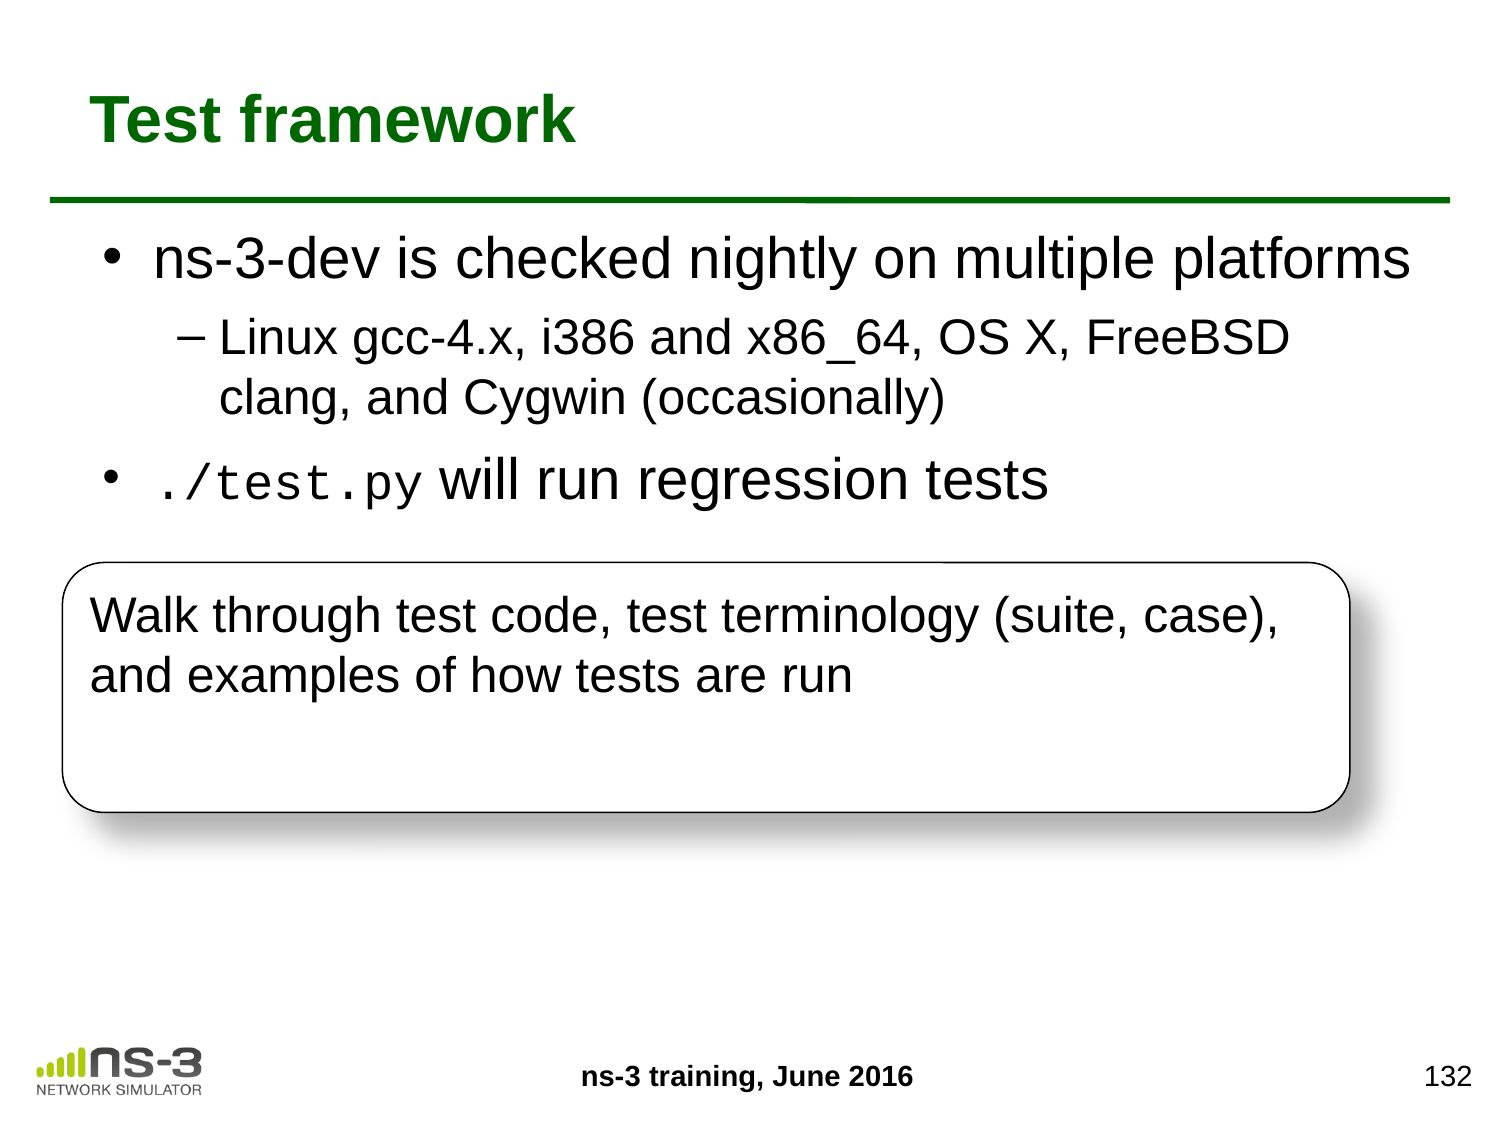

# Test framework
ns-3-dev is checked nightly on multiple platforms
Linux gcc-4.x, i386 and x86_64, OS X, FreeBSD clang, and Cygwin (occasionally)
./test.py will run regression tests

Walk through test code, test terminology (suite, case), and examples of how tests are run
132
ns-3 training, June 2016